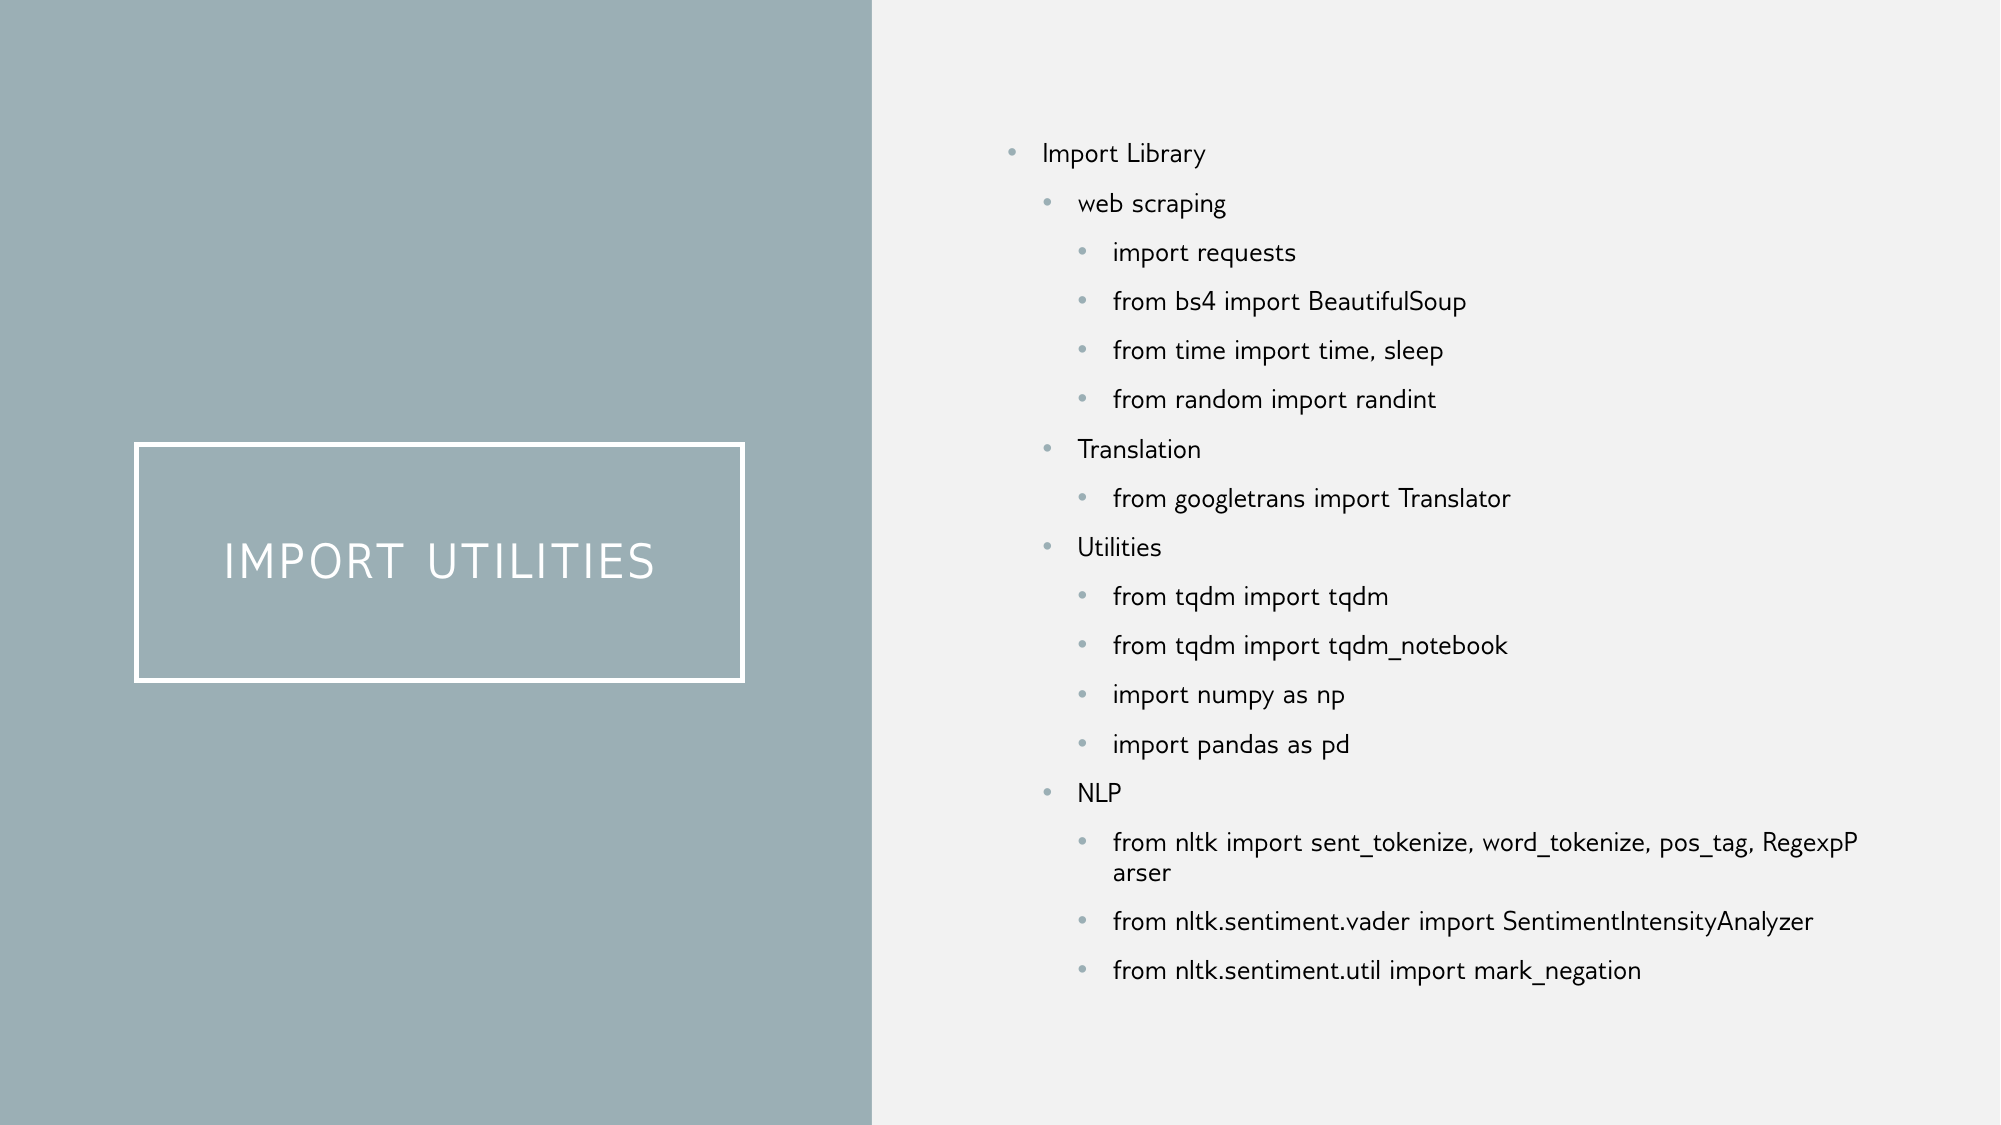

Import Library
web scraping
import requests
from bs4 import BeautifulSoup
from time import time, sleep
from random import randint
Translation
from googletrans import Translator
Utilities
from tqdm import tqdm
from tqdm import tqdm_notebook
import numpy as np
import pandas as pd
NLP
from nltk import sent_tokenize, word_tokenize, pos_tag, RegexpParser
from nltk.sentiment.vader import SentimentIntensityAnalyzer
from nltk.sentiment.util import mark_negation

# Import Utilities